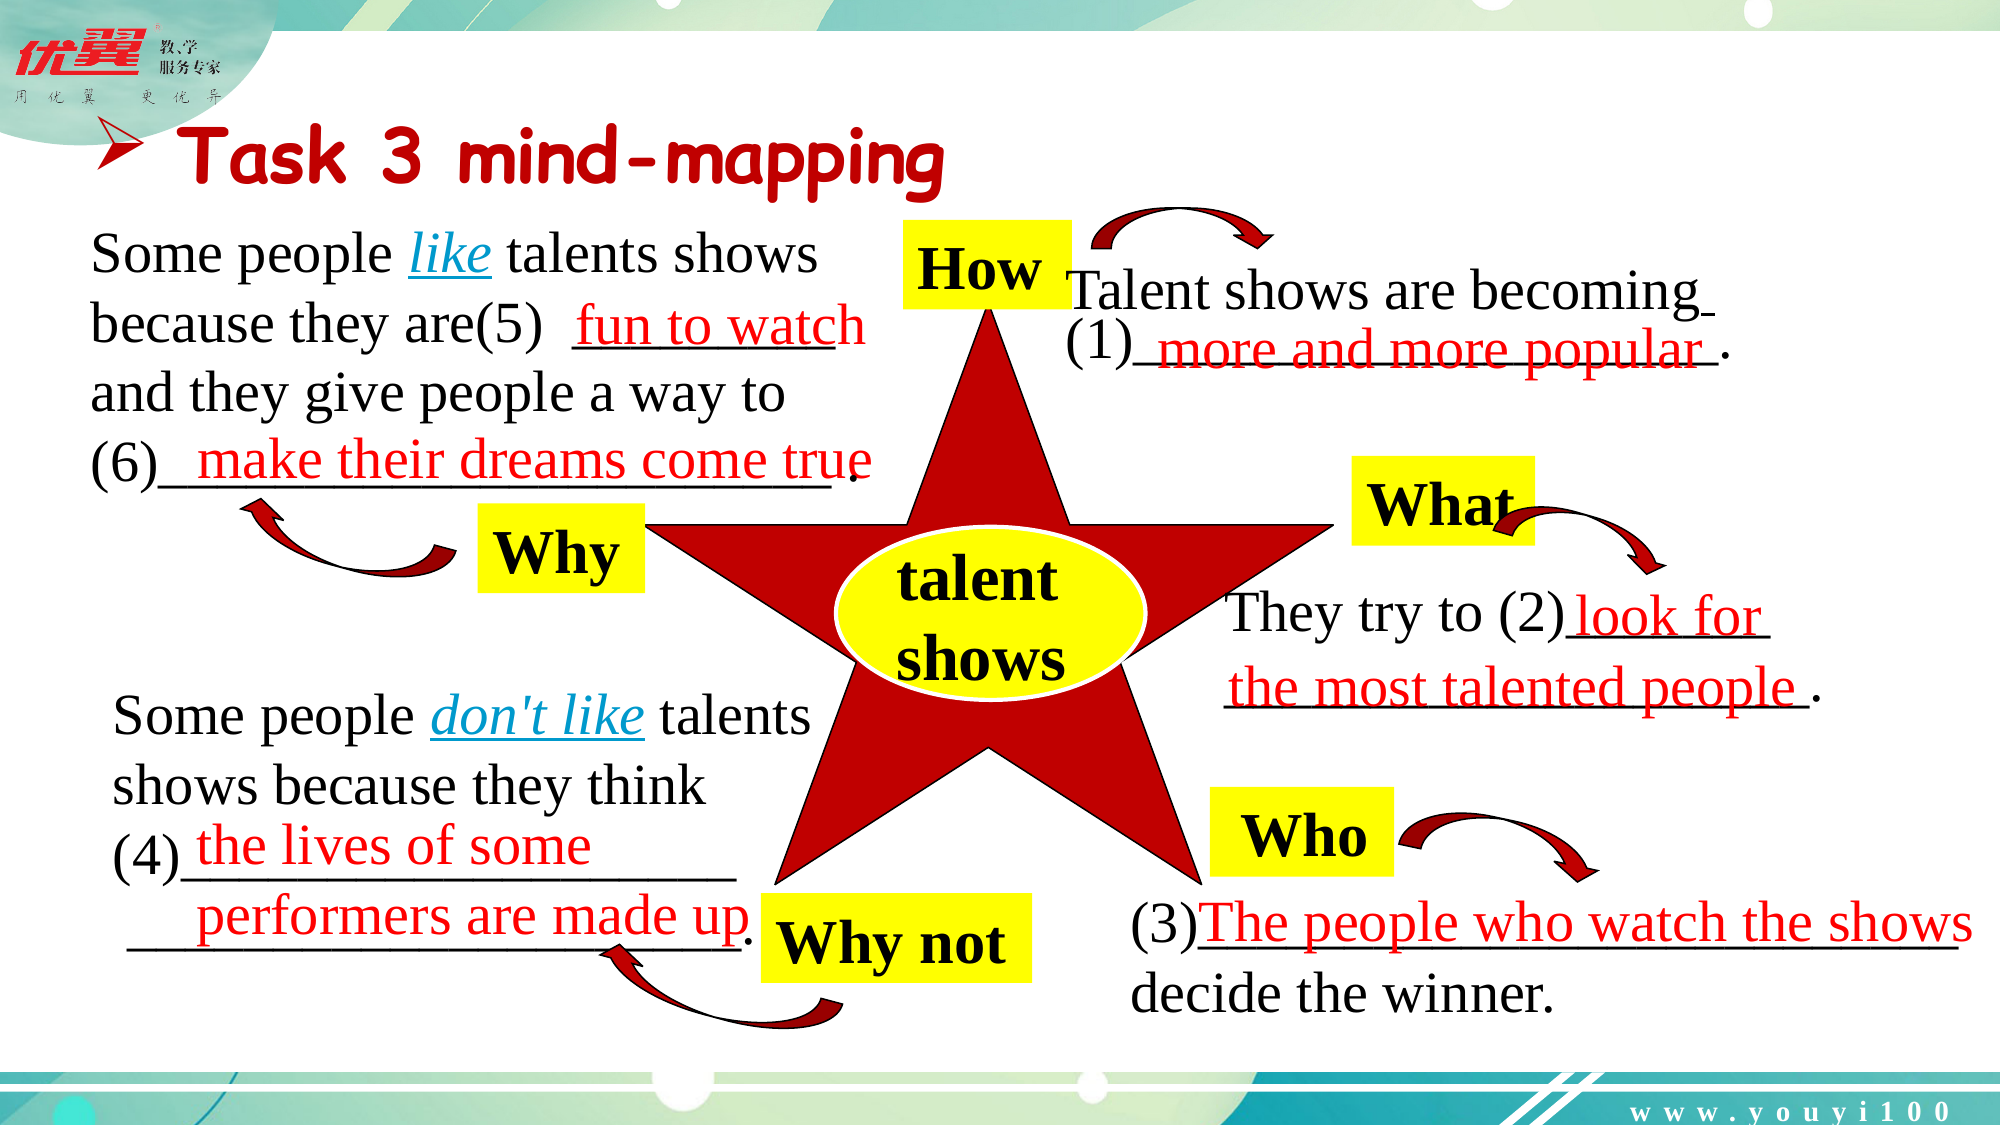

Task 3 mind-mapping
Some people like talents shows
because they are(5)  _________
and they give people a way to
(6)_______________________ .

How
Talent shows are becoming
(1)____________________.
fun to watch

more and more popular
make their dreams come true
What
Why

talent shows
look for
They try to (2)_______
____________________.
 the most talented people
Some people don't like talents  shows because they think (4)___________________
 _____________________.
 Who
the lives of some
performers are made up

The people who watch the shows
Why not
(3)__________________________
decide the winner.